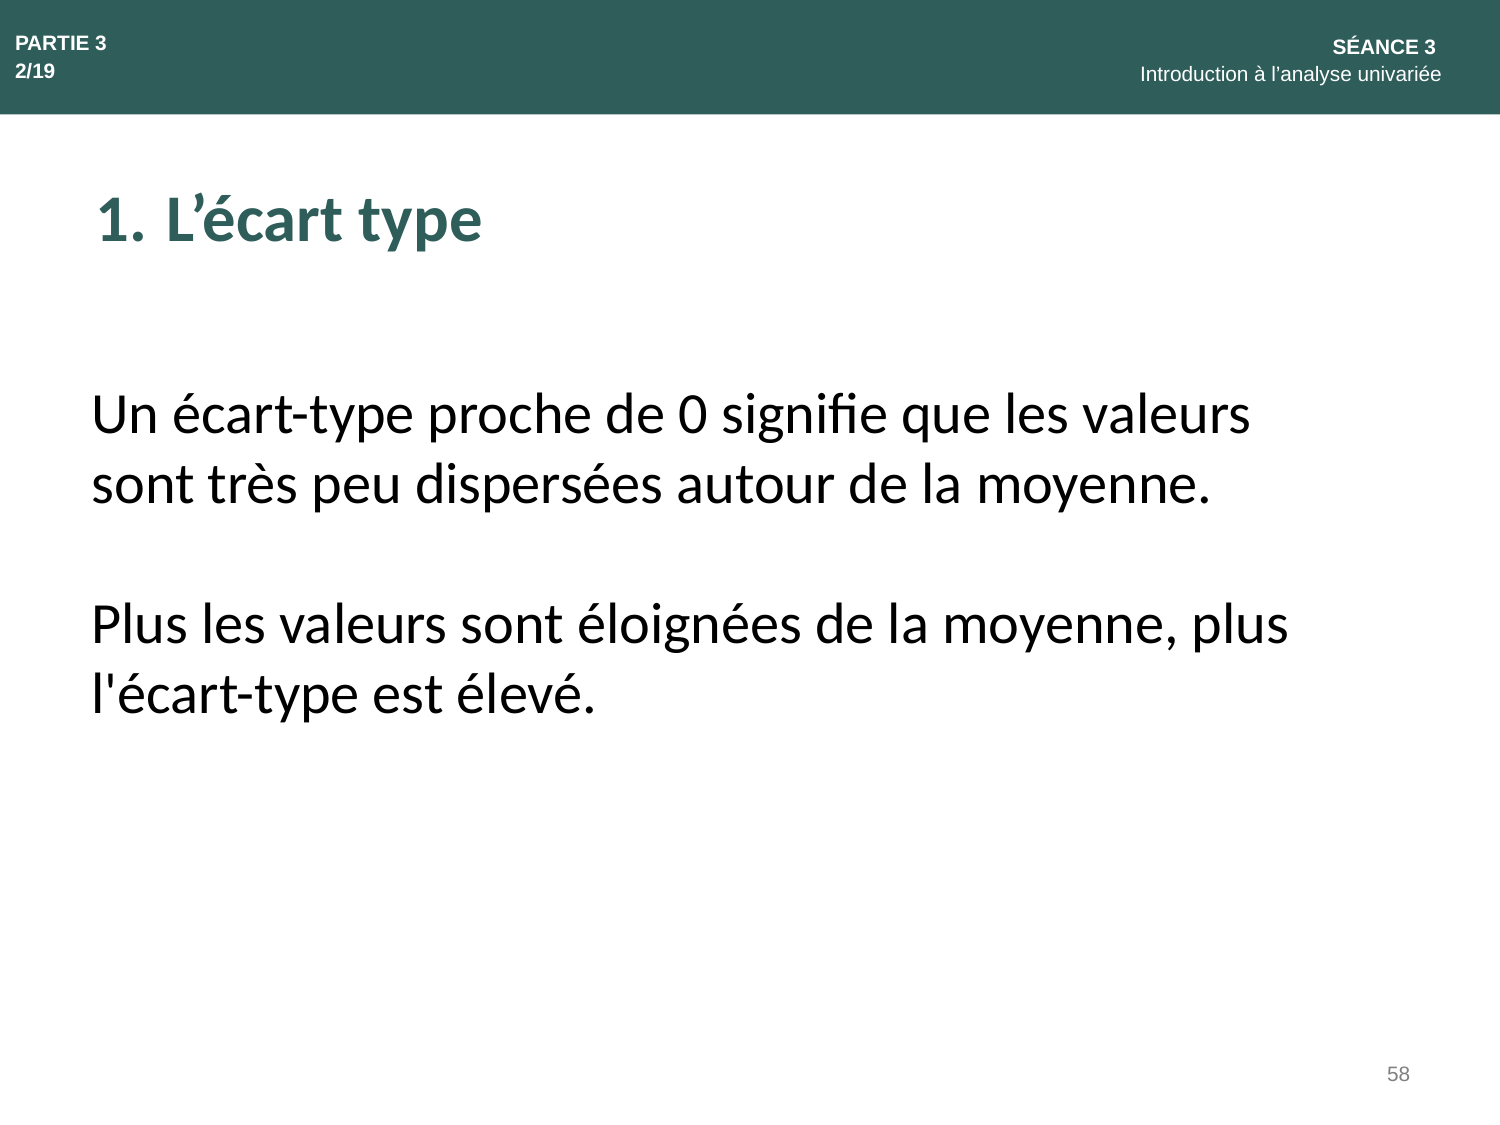

PARTIE 3
2/19

SÉANCE 3
Introduction à l’analyse univariée
L’écart type

Un écart-type proche de 0 signifie que les valeurs sont très peu dispersées autour de la moyenne.

Plus les valeurs sont éloignées de la moyenne, plus l'écart-type est élevé.

58